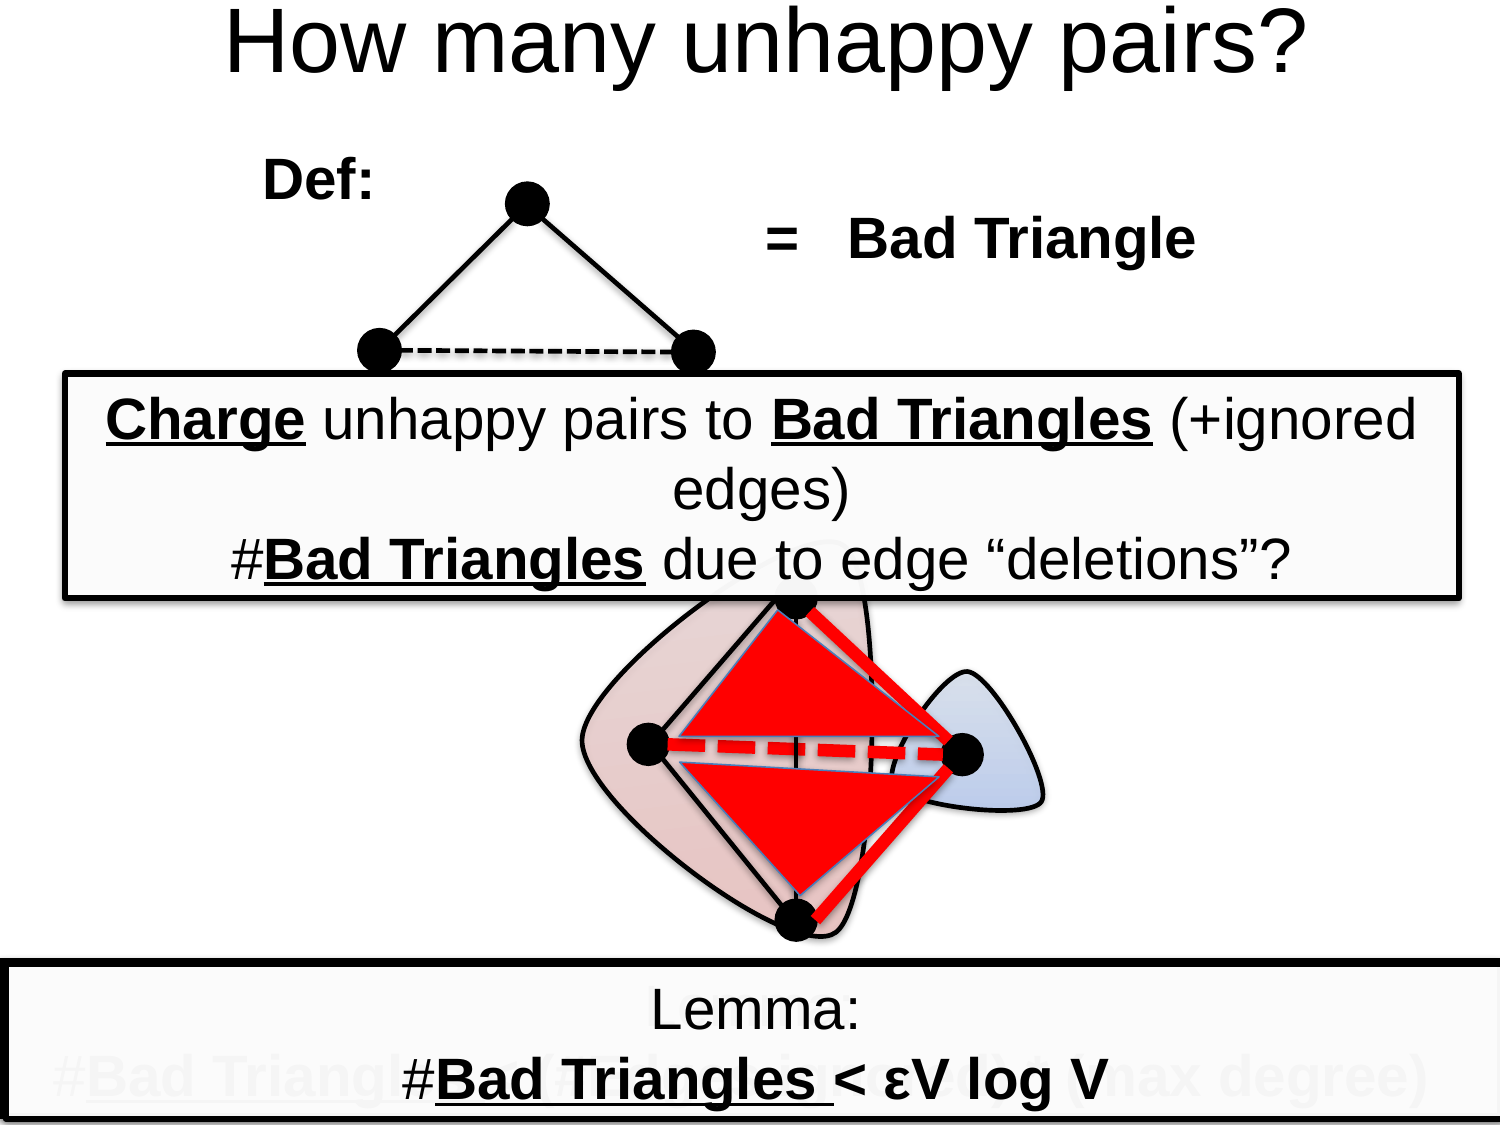

How many unhappy pairs?
Def:

=   Bad Triangle
Charge unhappy pairs to Bad Triangles (+ignored edges)
#Bad Triangles due to edge “deletions”?

Lemma:
#Bad Triangles < (#Edges ignored) * (max degree)
Lemma:
#Bad Triangles < εV log V